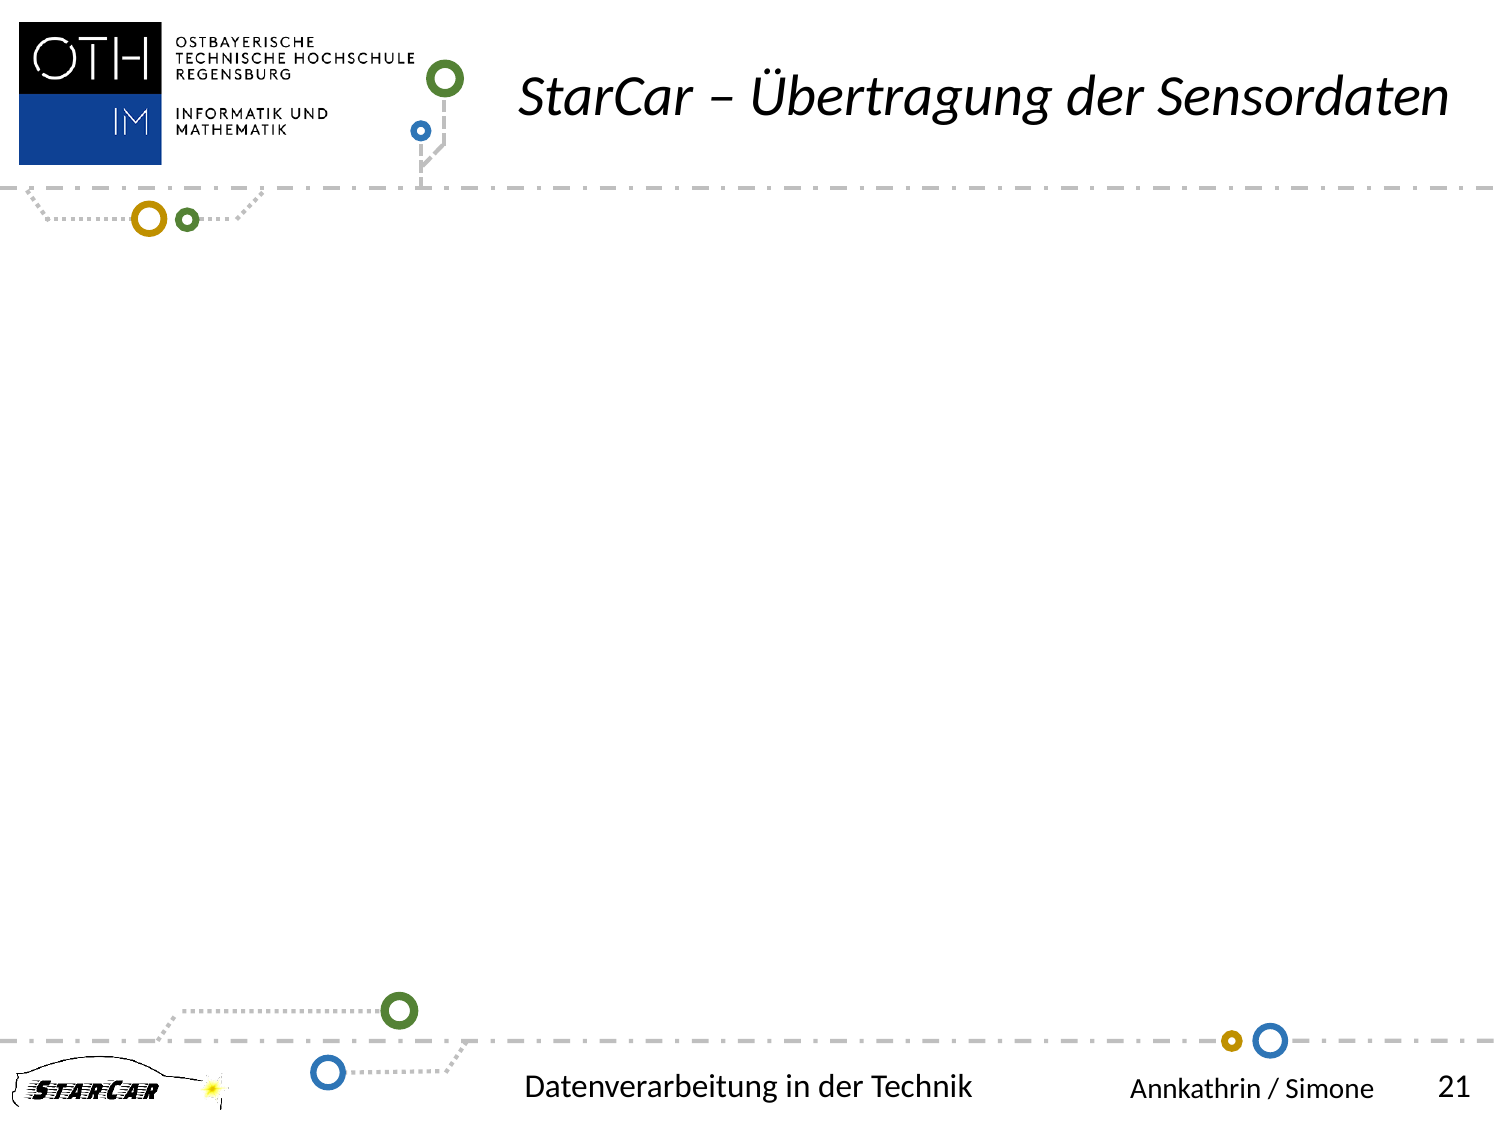

StarCar – Übertragung der Sensordaten
Die Übertragung der Daten sollte zuerst als Bit-Frame durchgeführt werden
Dazu sollten die Werte des Ultraschall-, des Bewegungs- und des Beschleunigungssensor aneinander gereiht werden
Dies wurde nach einigen Stunden an Zeitaufwand verworfen
Die einzelnen Sensoren wurden einzeln übertragen mittels IBC
Beispiel der Inboxes arduino-seitig (Annkathrin)
Datenverarbeitung in der Technik
Annkathrin / Simone